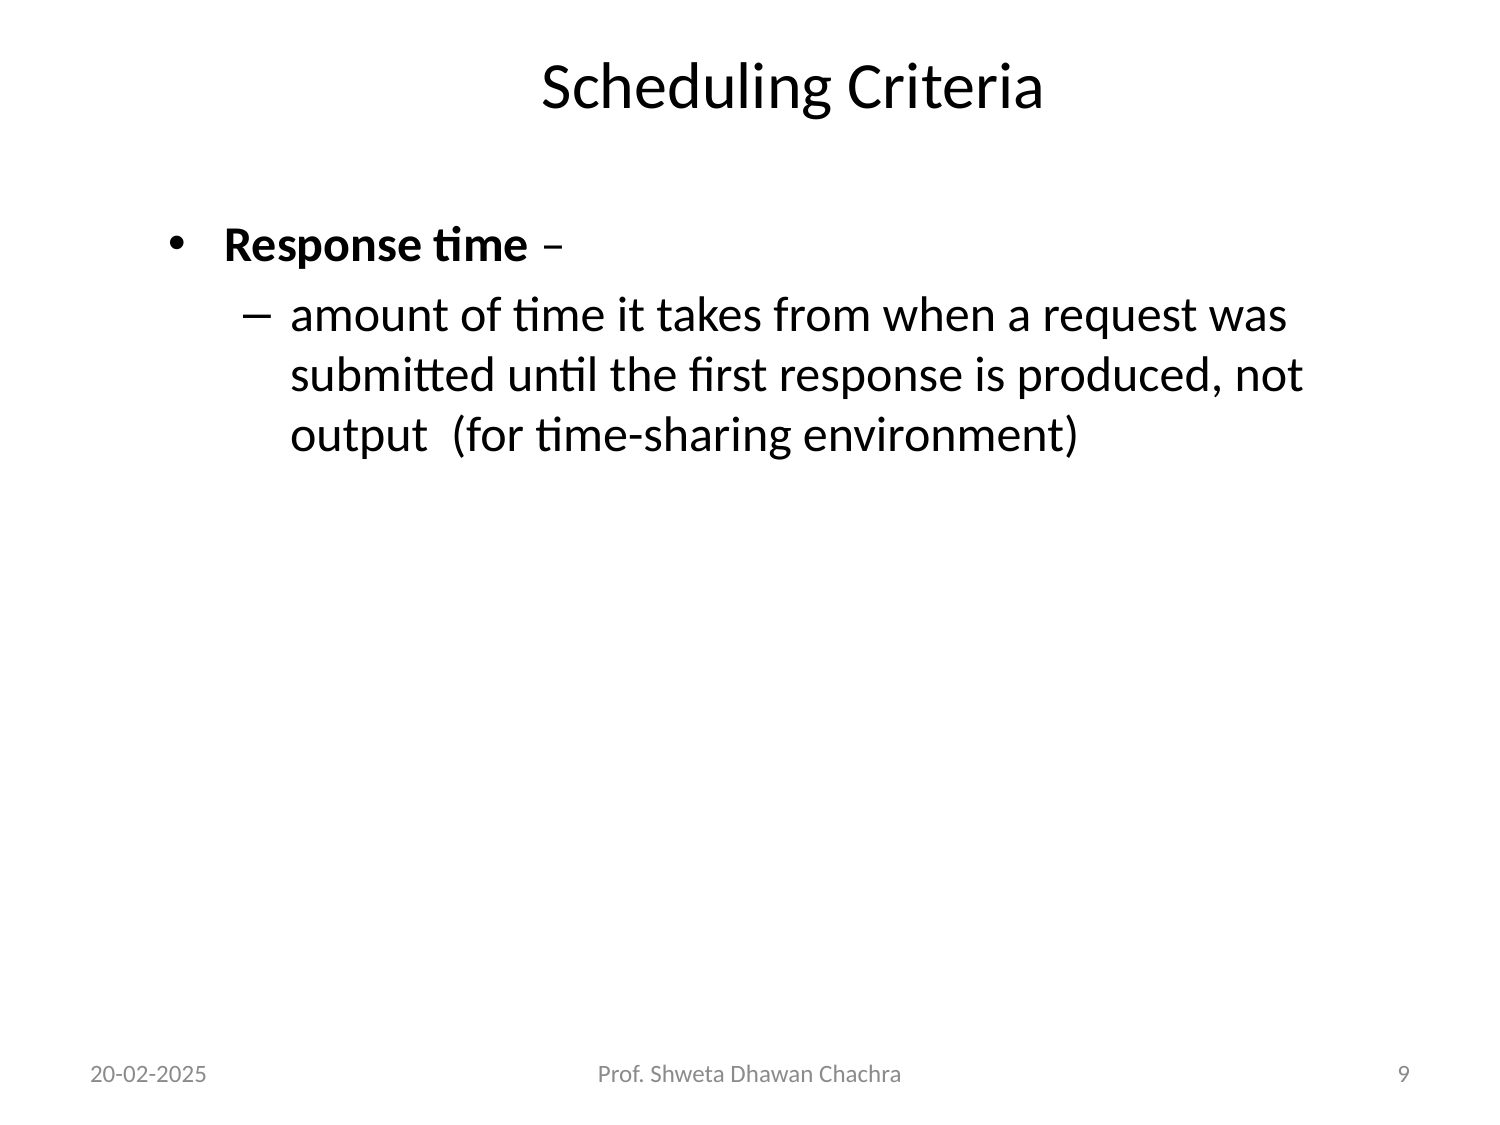

# Scheduling Criteria
Response time –
amount of time it takes from when a request was submitted until the first response is produced, not output  (for time-sharing environment)
20-02-2025
Prof. Shweta Dhawan Chachra
9